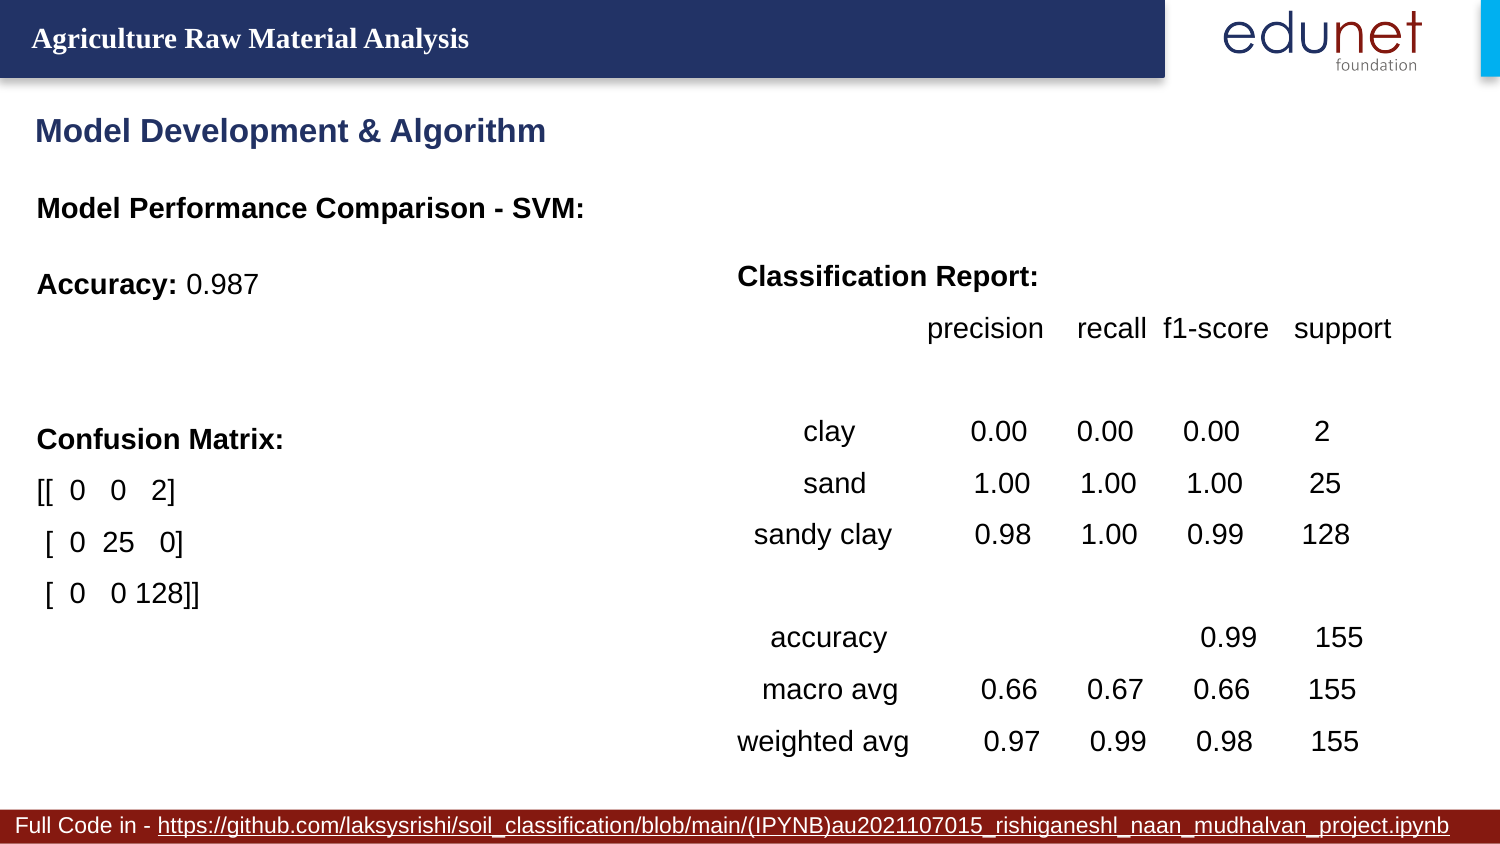

Agriculture Raw Material Analysis

Model Development & Algorithm
Model Performance Comparison - SVM:
Accuracy: 0.987

Confusion Matrix:
[[  0   0   2]
 [  0  25   0]
 [  0   0 128]]
Classification Report:
                       precision    recall  f1-score   support

        clay              0.00      0.00      0.00         2
        sand             1.00      1.00      1.00        25
  sandy clay          0.98      1.00      0.99       128

    accuracy                                      0.99       155
   macro avg          0.66      0.67      0.66       155
weighted avg         0.97      0.99      0.98       155
Full Code in - https://github.com/laksysrishi/soil_classification/blob/main/(IPYNB)au2021107015_rishiganeshl_naan_mudhalvan_project.ipynb